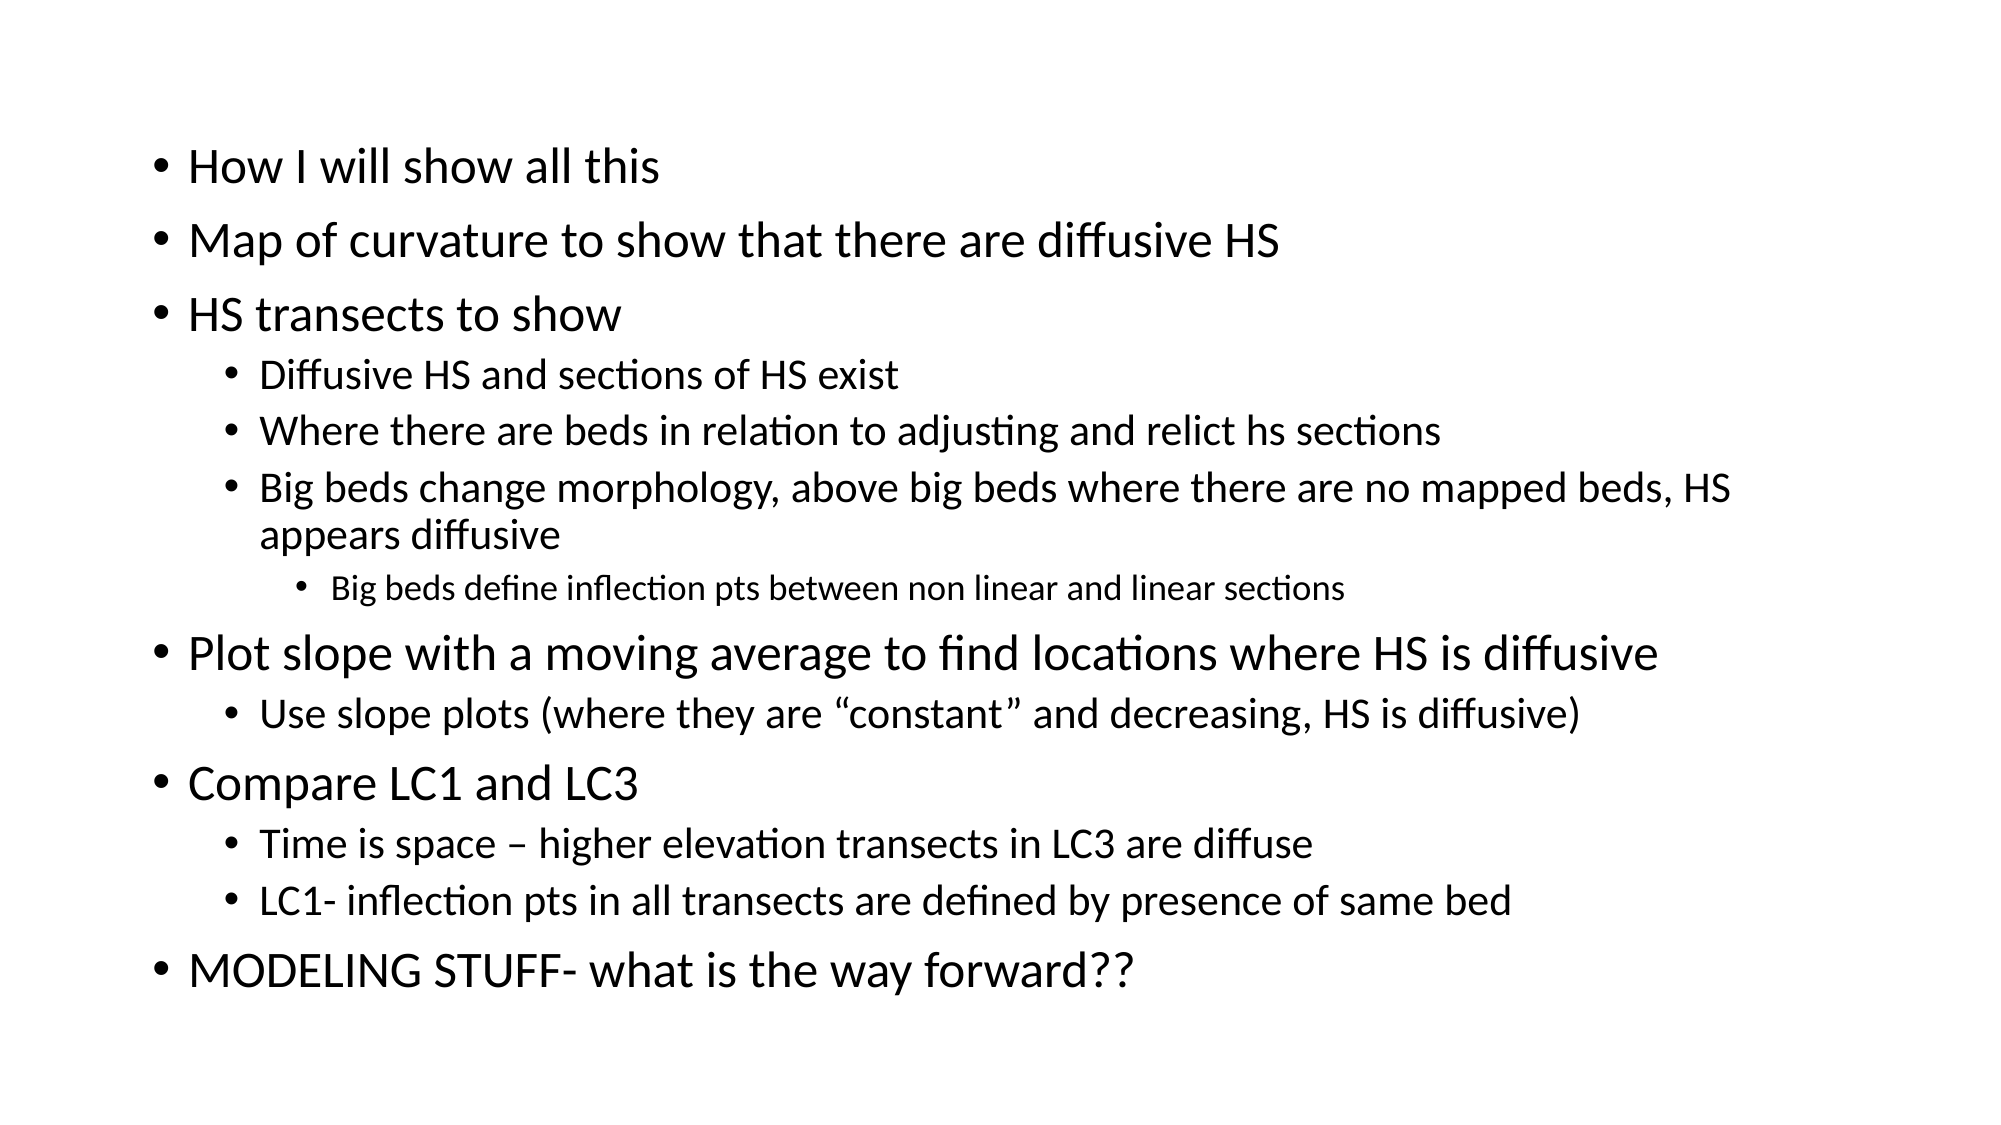

How I will show all this
Map of curvature to show that there are diffusive HS
HS transects to show
Diffusive HS and sections of HS exist
Where there are beds in relation to adjusting and relict hs sections
Big beds change morphology, above big beds where there are no mapped beds, HS appears diffusive
Big beds define inflection pts between non linear and linear sections
Plot slope with a moving average to find locations where HS is diffusive
Use slope plots (where they are “constant” and decreasing, HS is diffusive)
Compare LC1 and LC3
Time is space – higher elevation transects in LC3 are diffuse
LC1- inflection pts in all transects are defined by presence of same bed
MODELING STUFF- what is the way forward??